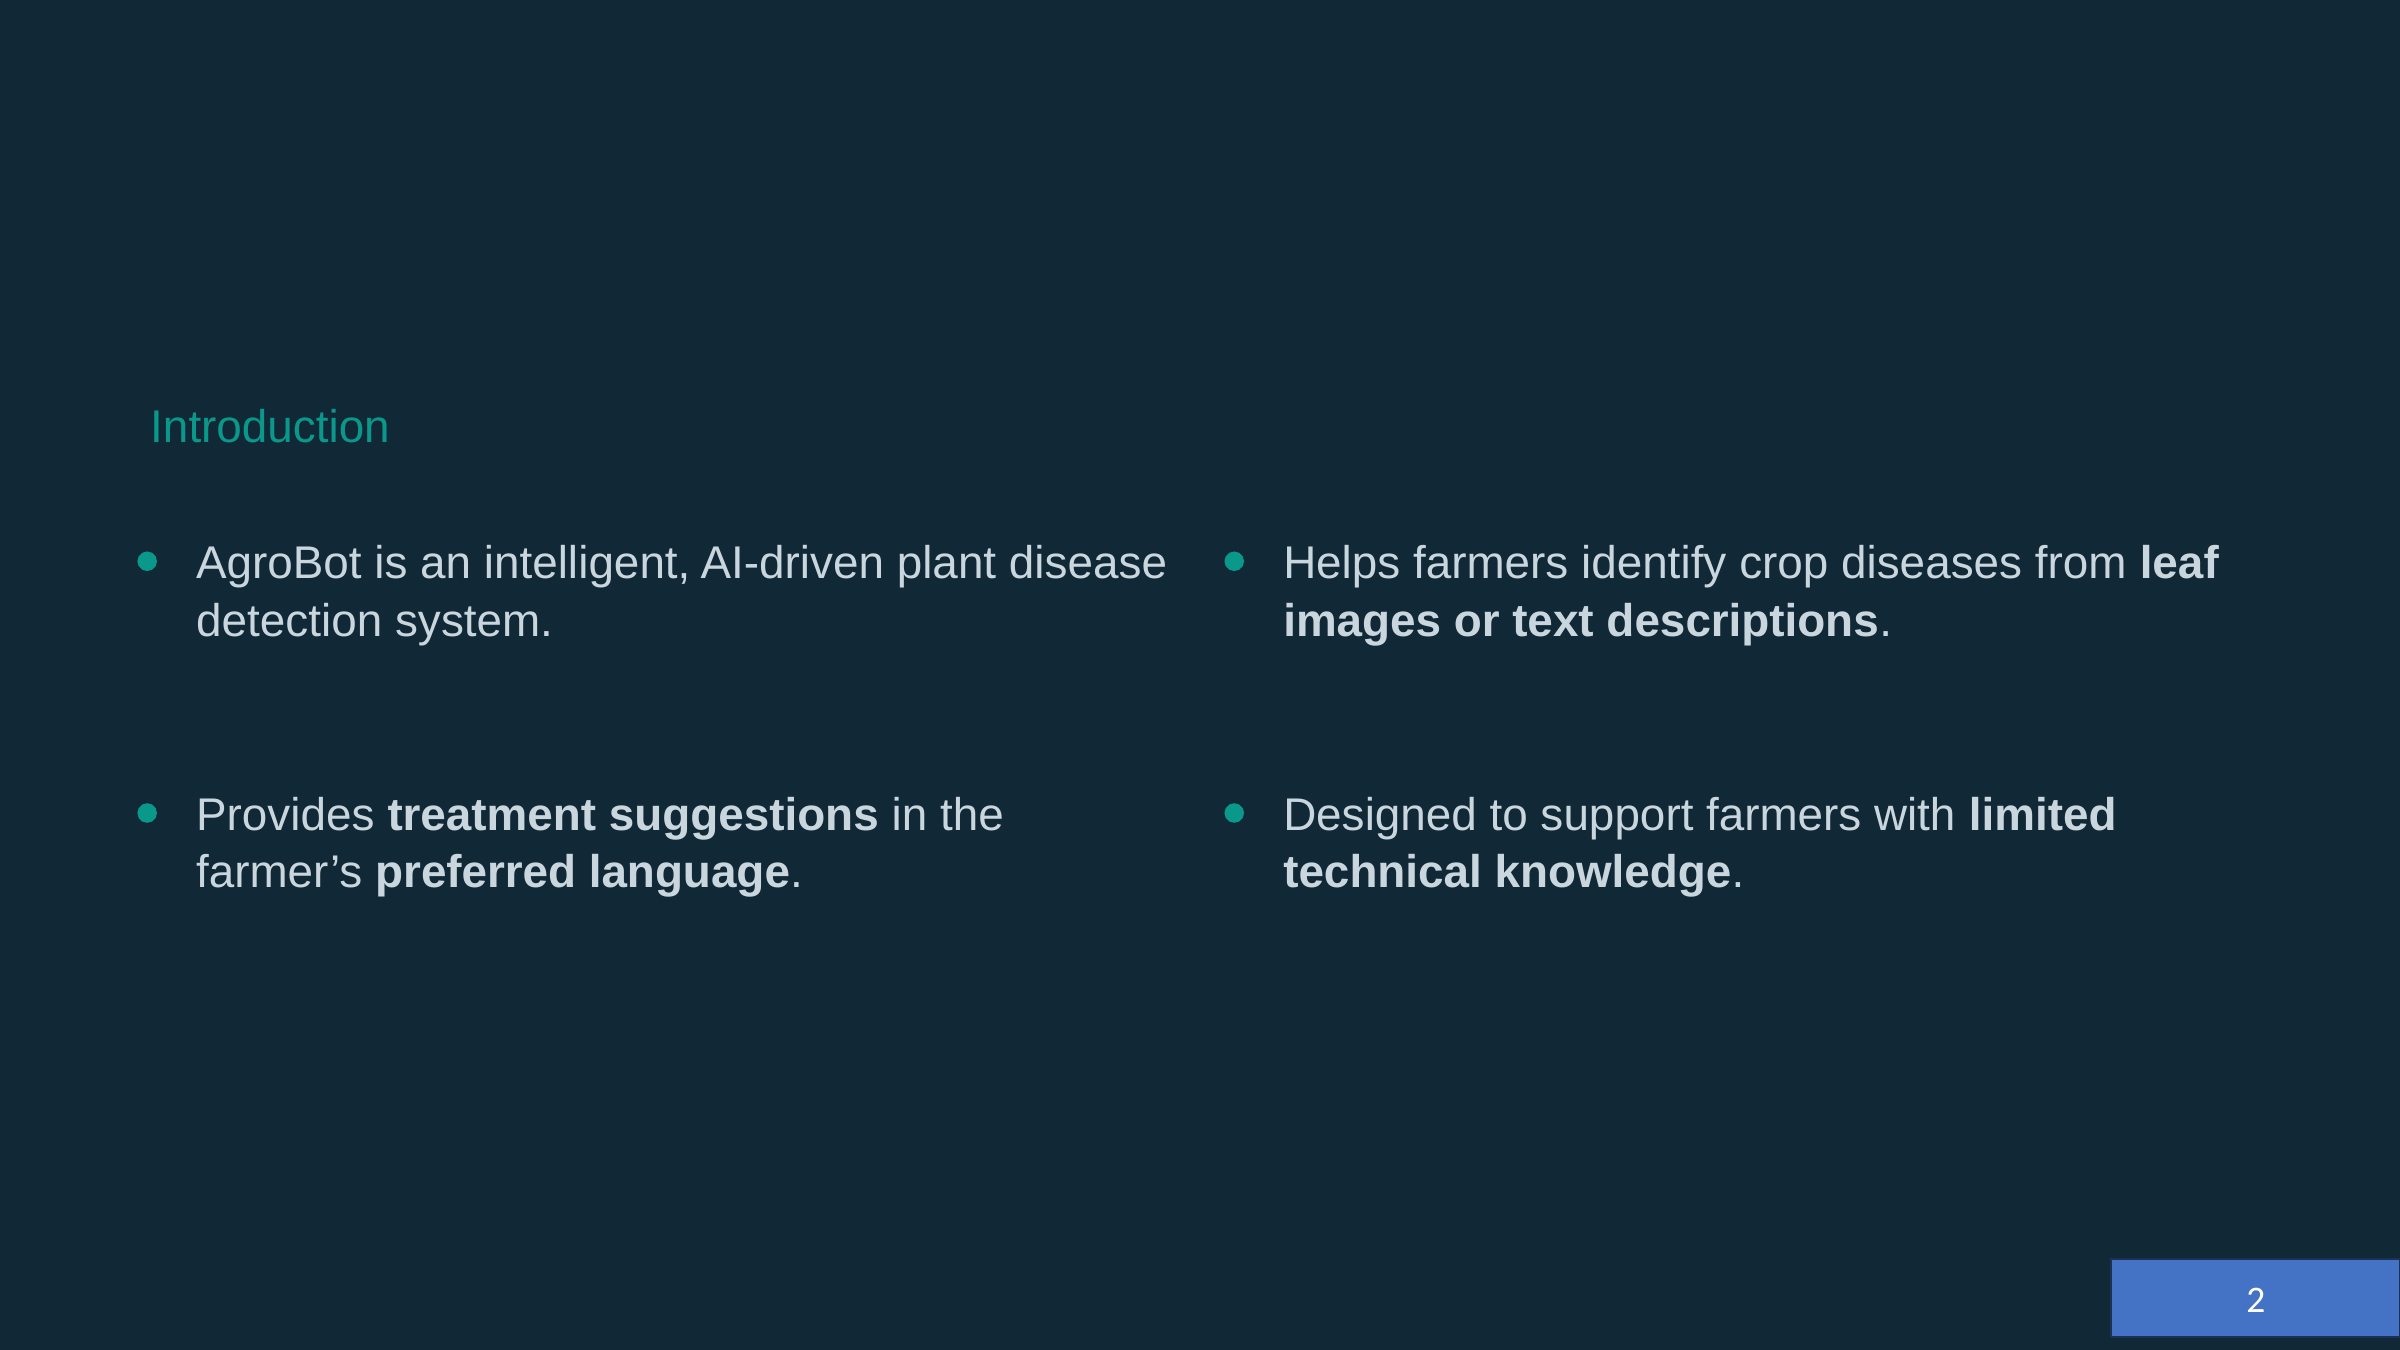

Introduction
AgroBot is an intelligent, AI-driven plant disease detection system.
Helps farmers identify crop diseases from leaf images or text descriptions.

Provides treatment suggestions in the farmer’s preferred language.
Designed to support farmers with limited technical knowledge.

2